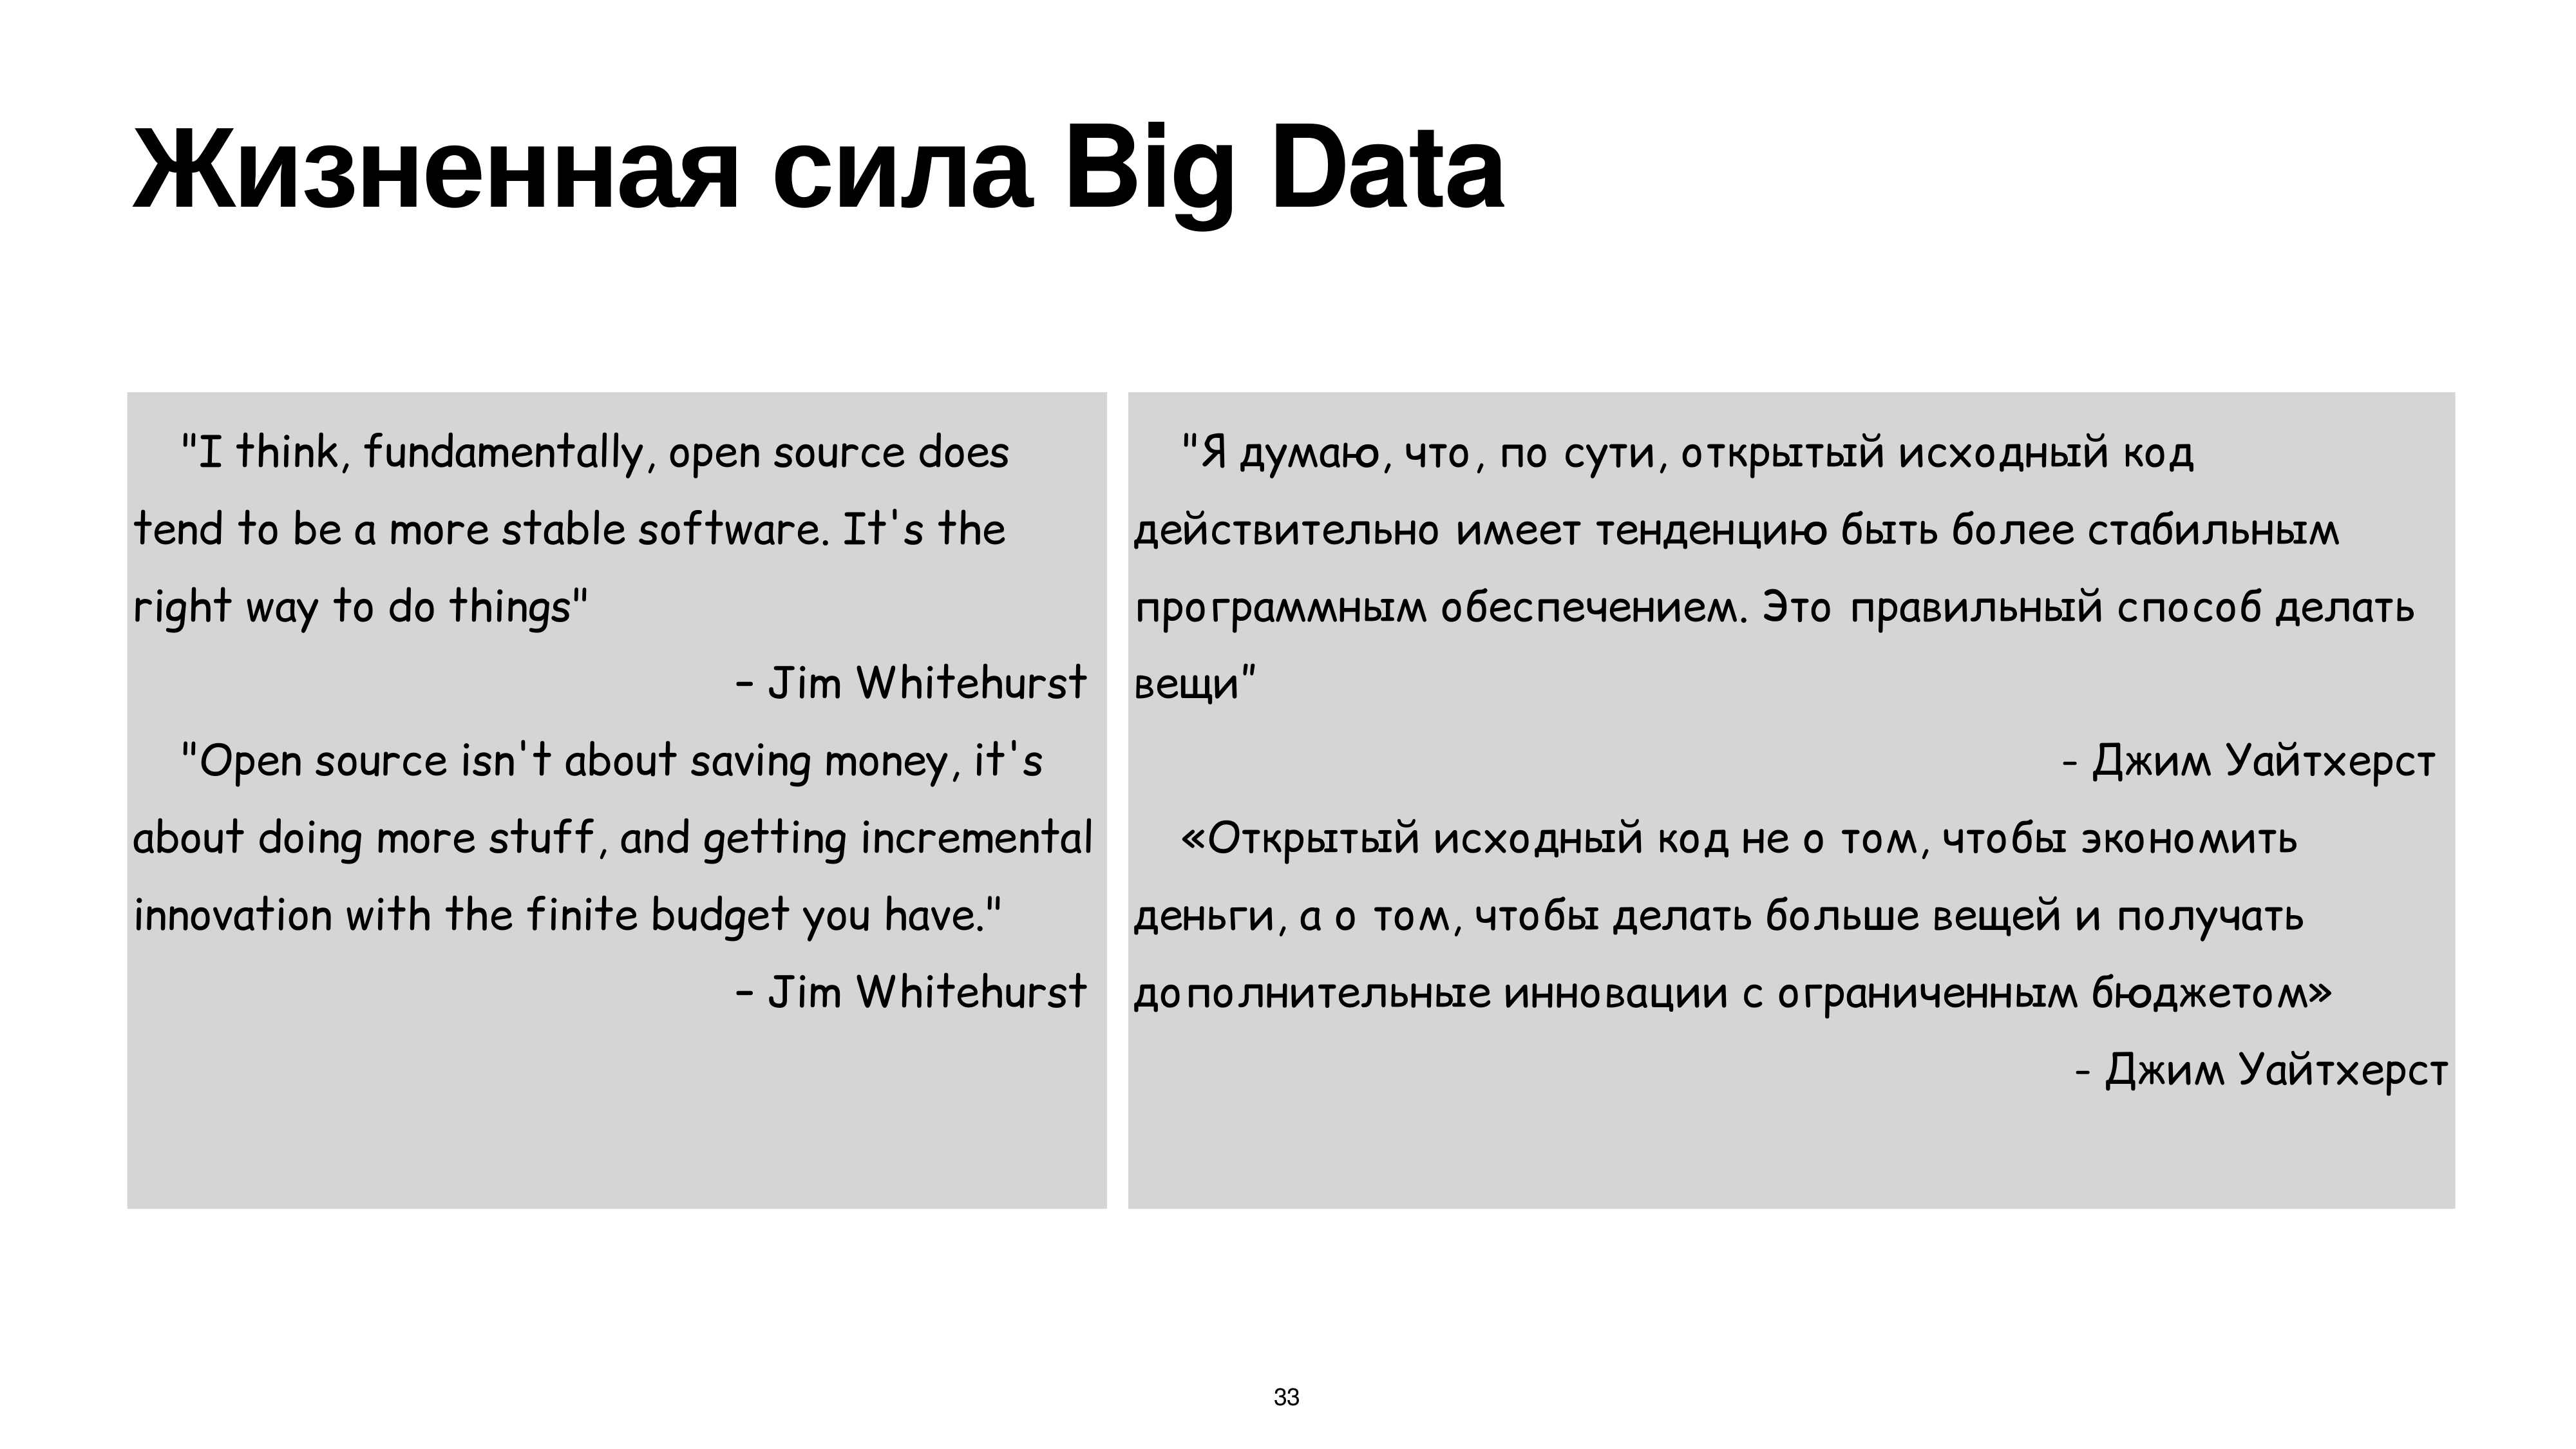

# Жизненная сила Big Data

"I think, fundamentally, open source does tend to be a more stable software. It's the right way to do things"
– Jim Whitehurst
"Open source isn't about saving money, it's about doing more stuff, and getting incremental innovation with the finite budget you have."
– Jim Whitehurst
"Я думаю, что, по сути, открытый исходный код действительно имеет тенденцию быть более стабильным программным обеспечением. Это правильный способ делать вещи”
- Джим Уайтхерст
«Открытый исходный код не о том, чтобы экономить деньги, а о том, чтобы делать больше вещей и получать дополнительные инновации с ограниченным бюджетом»
- Джим Уайтхерст
33